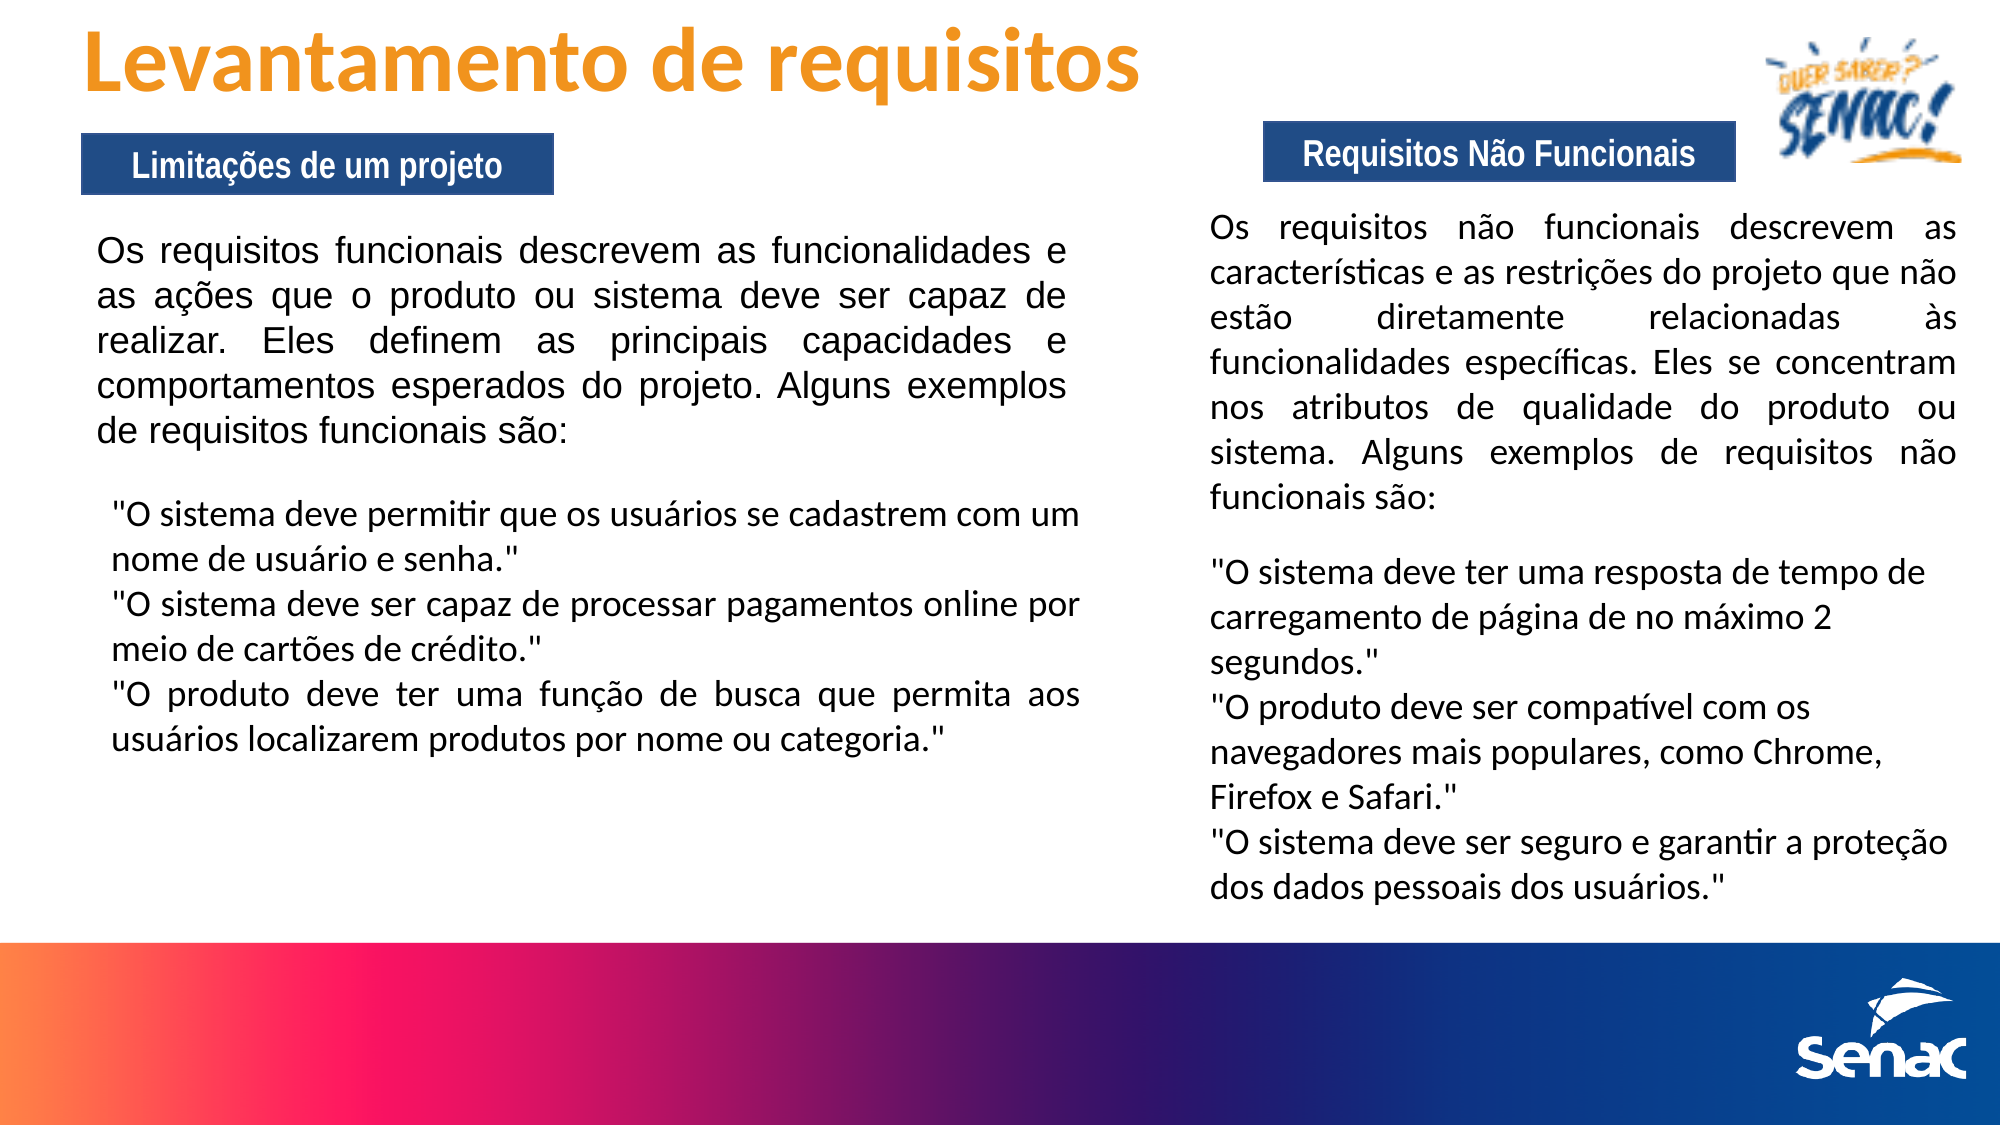

# Levantamento de requisitos
Requisitos Não Funcionais
Limitações de um projeto
Os requisitos não funcionais descrevem as características e as restrições do projeto que não estão diretamente relacionadas às funcionalidades específicas. Eles se concentram nos atributos de qualidade do produto ou sistema. Alguns exemplos de requisitos não funcionais são:
Os requisitos funcionais descrevem as funcionalidades e as ações que o produto ou sistema deve ser capaz de realizar. Eles definem as principais capacidades e comportamentos esperados do projeto. Alguns exemplos de requisitos funcionais são:
"O sistema deve permitir que os usuários se cadastrem com um nome de usuário e senha."
"O sistema deve ser capaz de processar pagamentos online por meio de cartões de crédito."
"O produto deve ter uma função de busca que permita aos usuários localizarem produtos por nome ou categoria."
"O sistema deve ter uma resposta de tempo de carregamento de página de no máximo 2 segundos."
"O produto deve ser compatível com os navegadores mais populares, como Chrome, Firefox e Safari."
"O sistema deve ser seguro e garantir a proteção dos dados pessoais dos usuários."